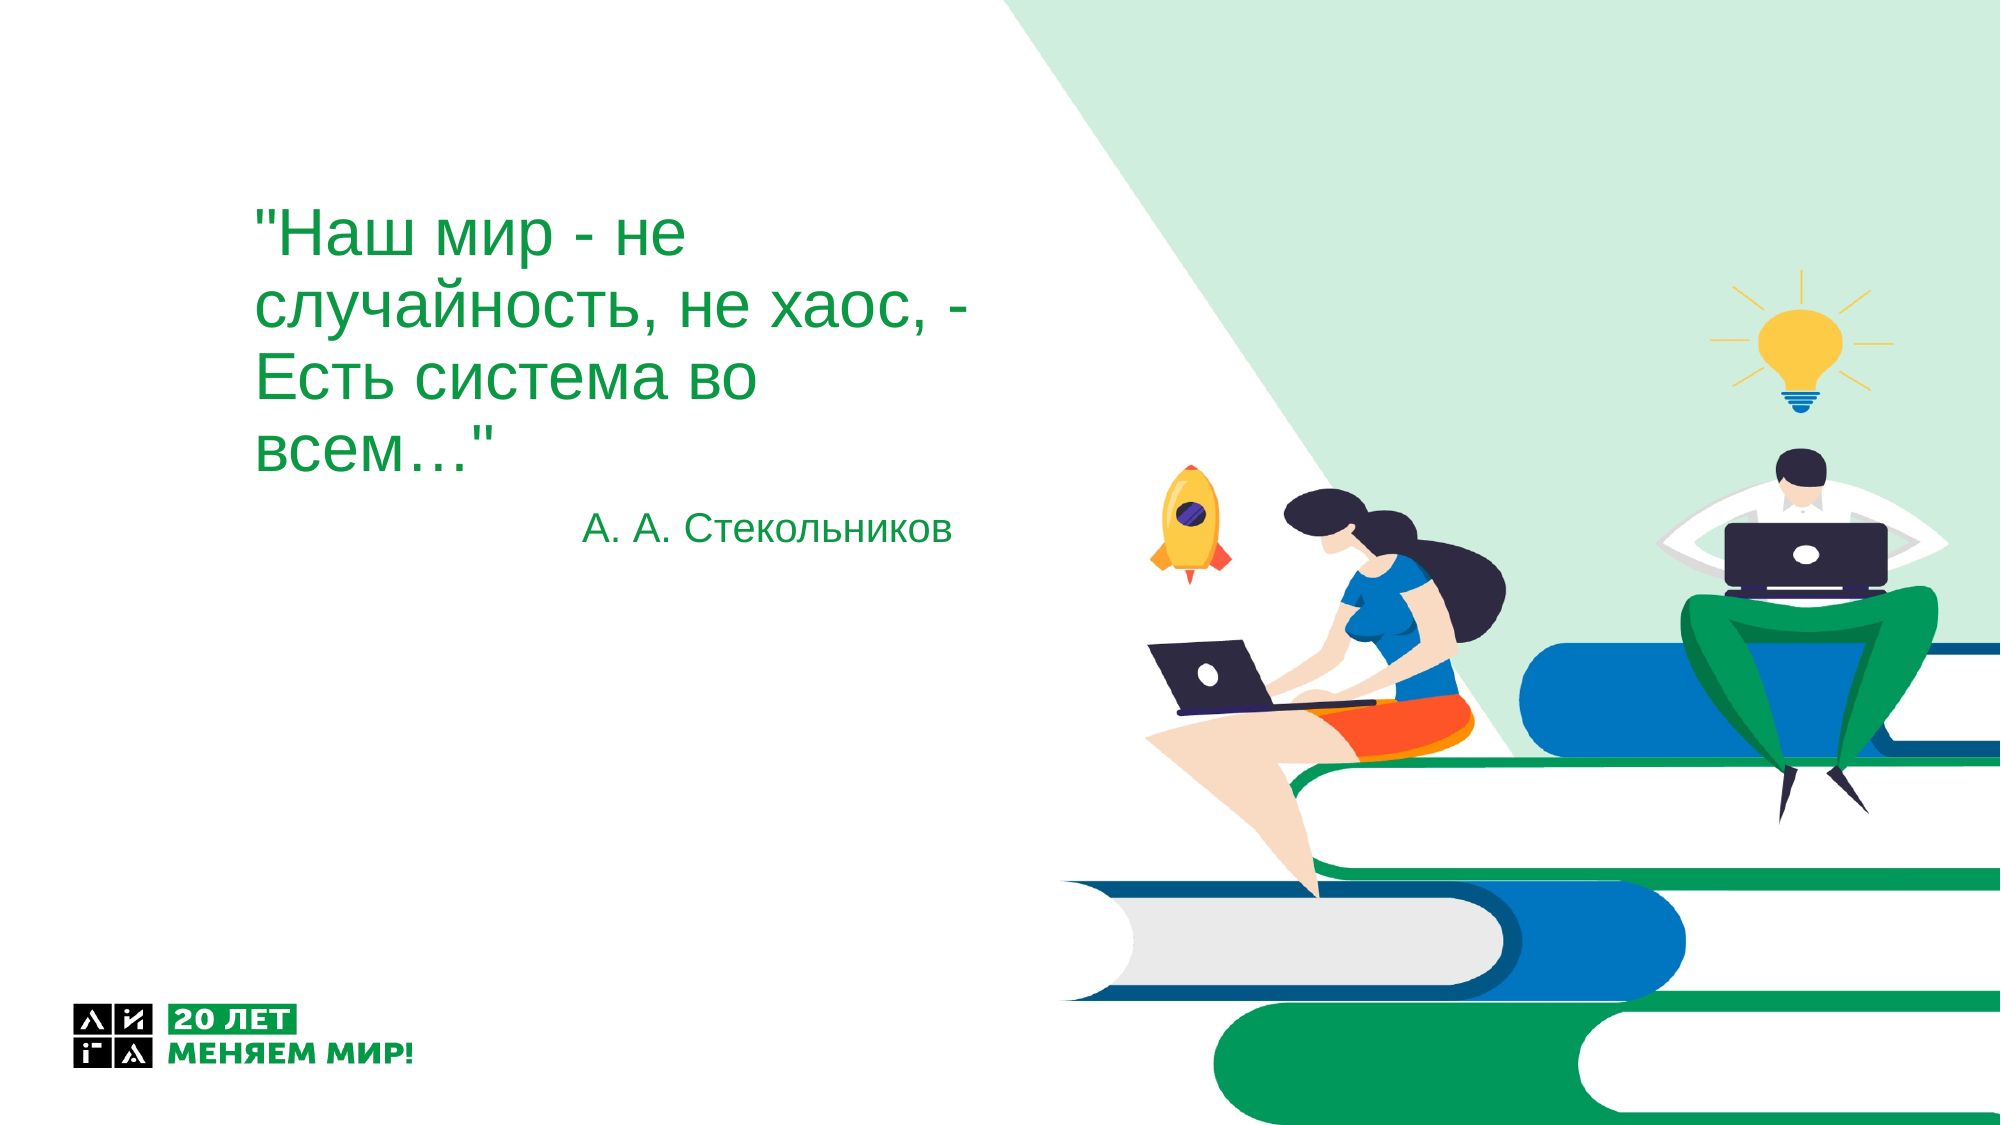

# "Наш мир - не случайность, не хаос, - Есть система во всем…"
А. А. Стекольников